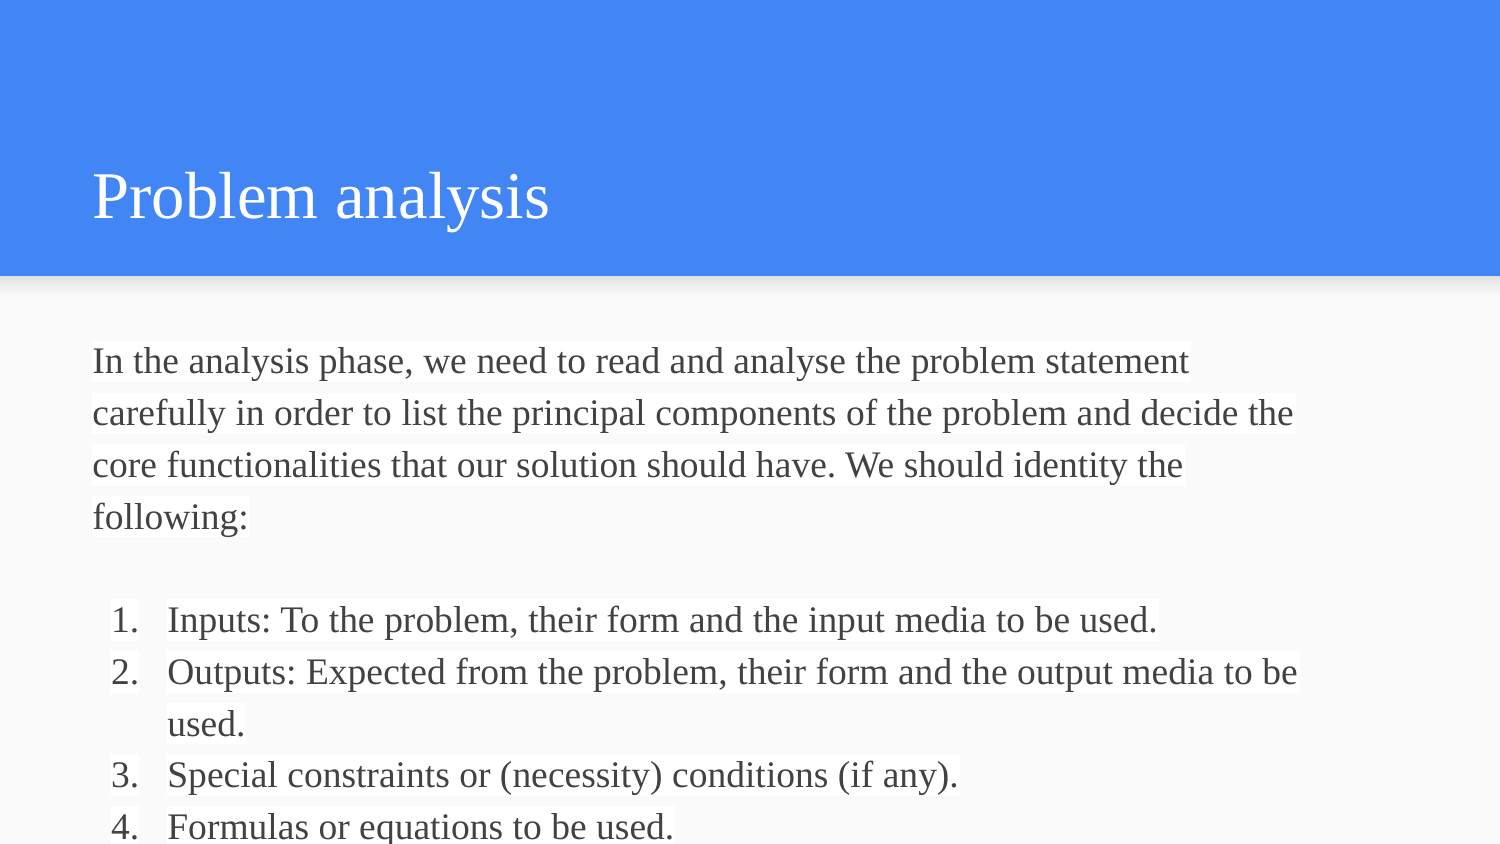

# Problem analysis
In the analysis phase, we need to read and analyse the problem statement carefully in order to list the principal components of the problem and decide the core functionalities that our solution should have. We should identity the following:

Inputs: To the problem, their form and the input media to be used.
Outputs: Expected from the problem, their form and the output media to be used.
Special constraints or (necessity) conditions (if any).
Formulas or equations to be used.